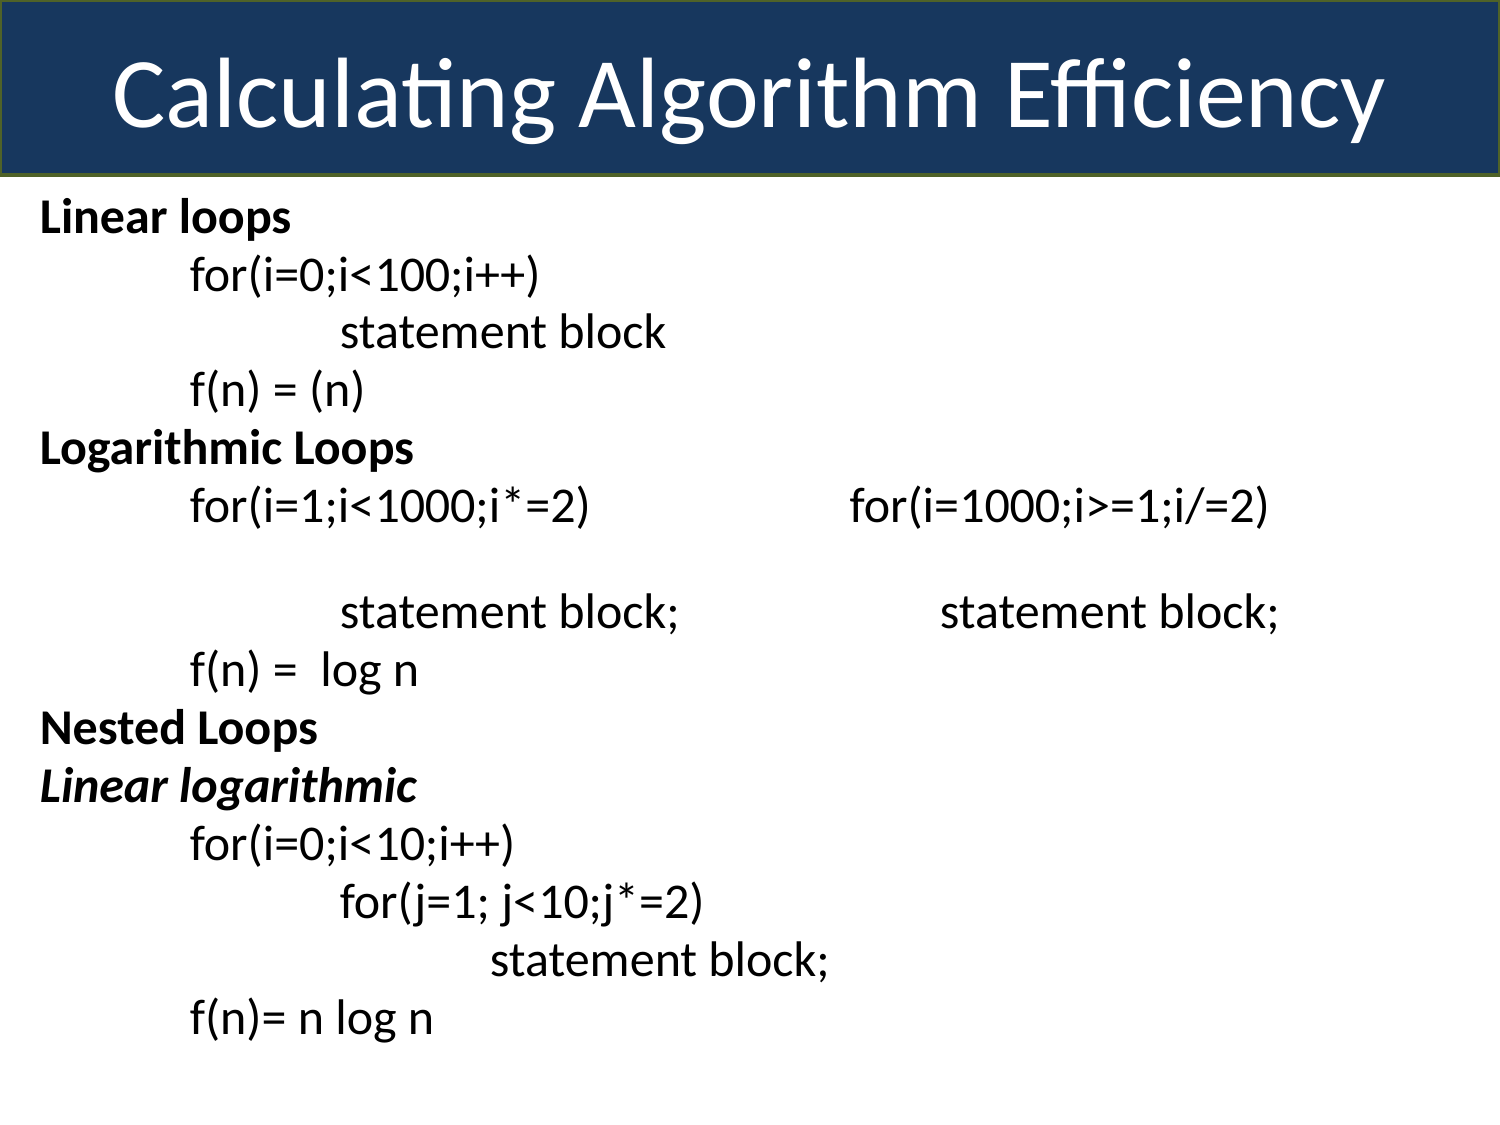

Calculating Algorithm Efficiency
Linear loops
	for(i=0;i<100;i++)
		statement block
	f(n) = (n)
Logarithmic Loops
	for(i=1;i<1000;i*=2)                       for(i=1000;i>=1;i/=2)
		statement block;		statement block;
	f(n) =  log n
Nested Loops
Linear logarithmic
	for(i=0;i<10;i++)
		for(j=1; j<10;j*=2)
			statement block;
	f(n)= n log n